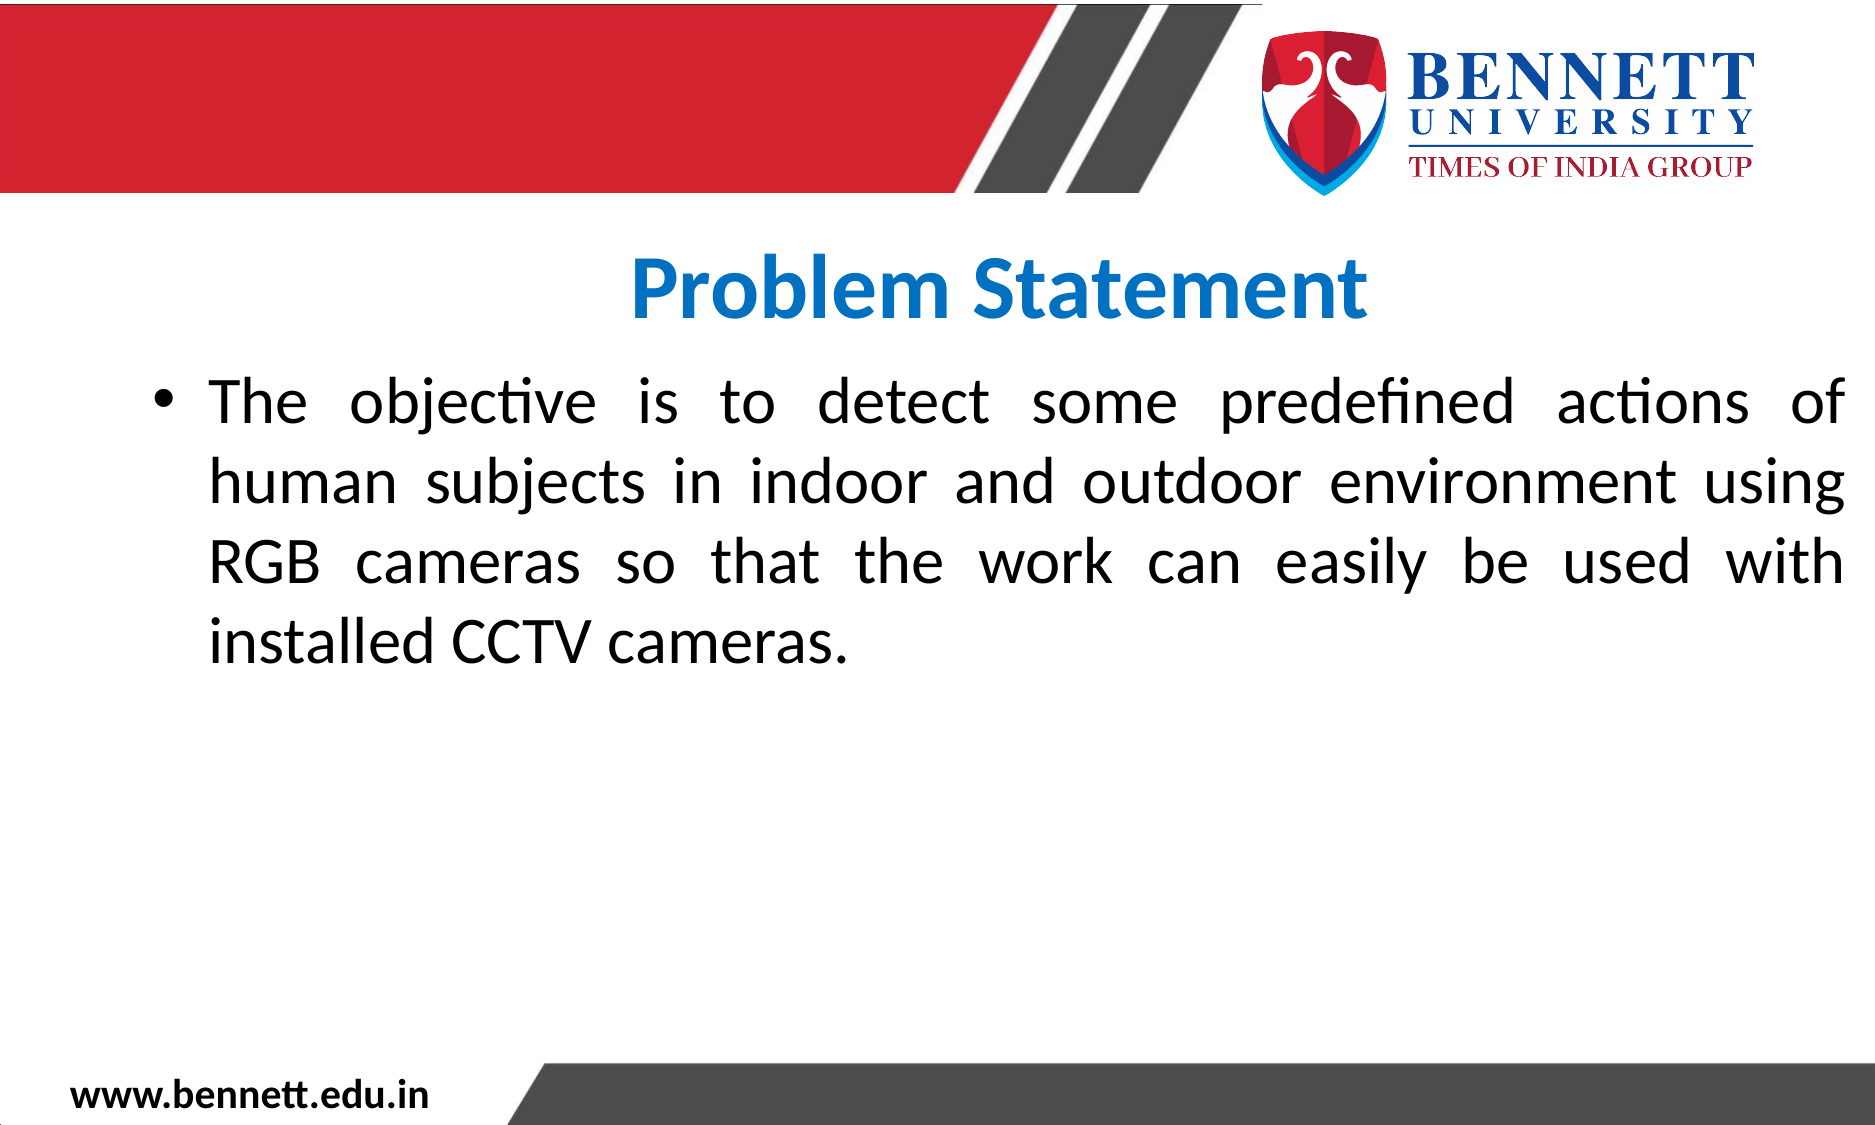

Problem Statement
The objective is to detect some predefined actions of human subjects in indoor and outdoor environment using RGB cameras so that the work can easily be used with installed CCTV cameras.